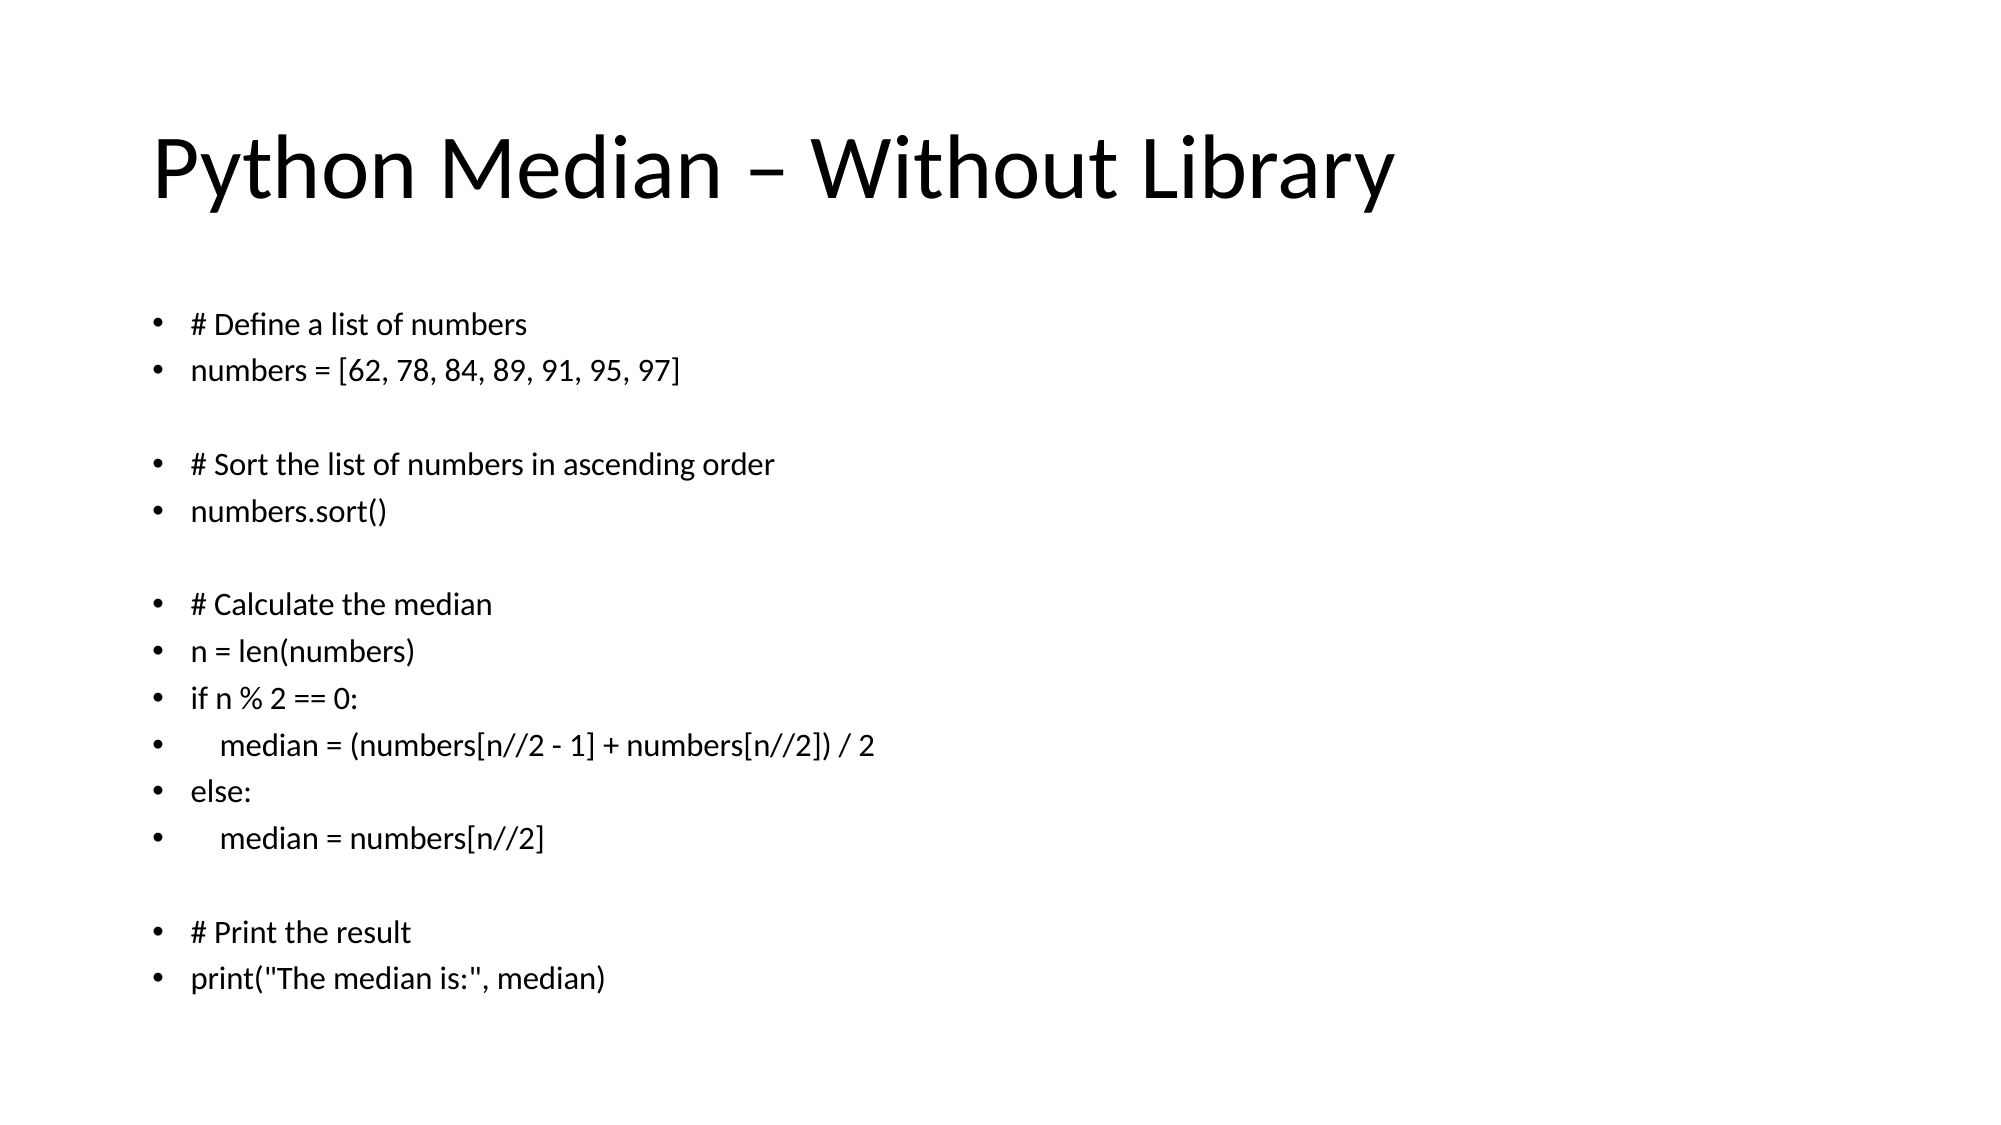

# Python Median – Without Library
# Define a list of numbers
numbers = [62, 78, 84, 89, 91, 95, 97]

# Sort the list of numbers in ascending order
numbers.sort()

# Calculate the median
n = len(numbers)
if n % 2 == 0:
    median = (numbers[n//2 - 1] + numbers[n//2]) / 2
else:
    median = numbers[n//2]

# Print the result
print("The median is:", median)